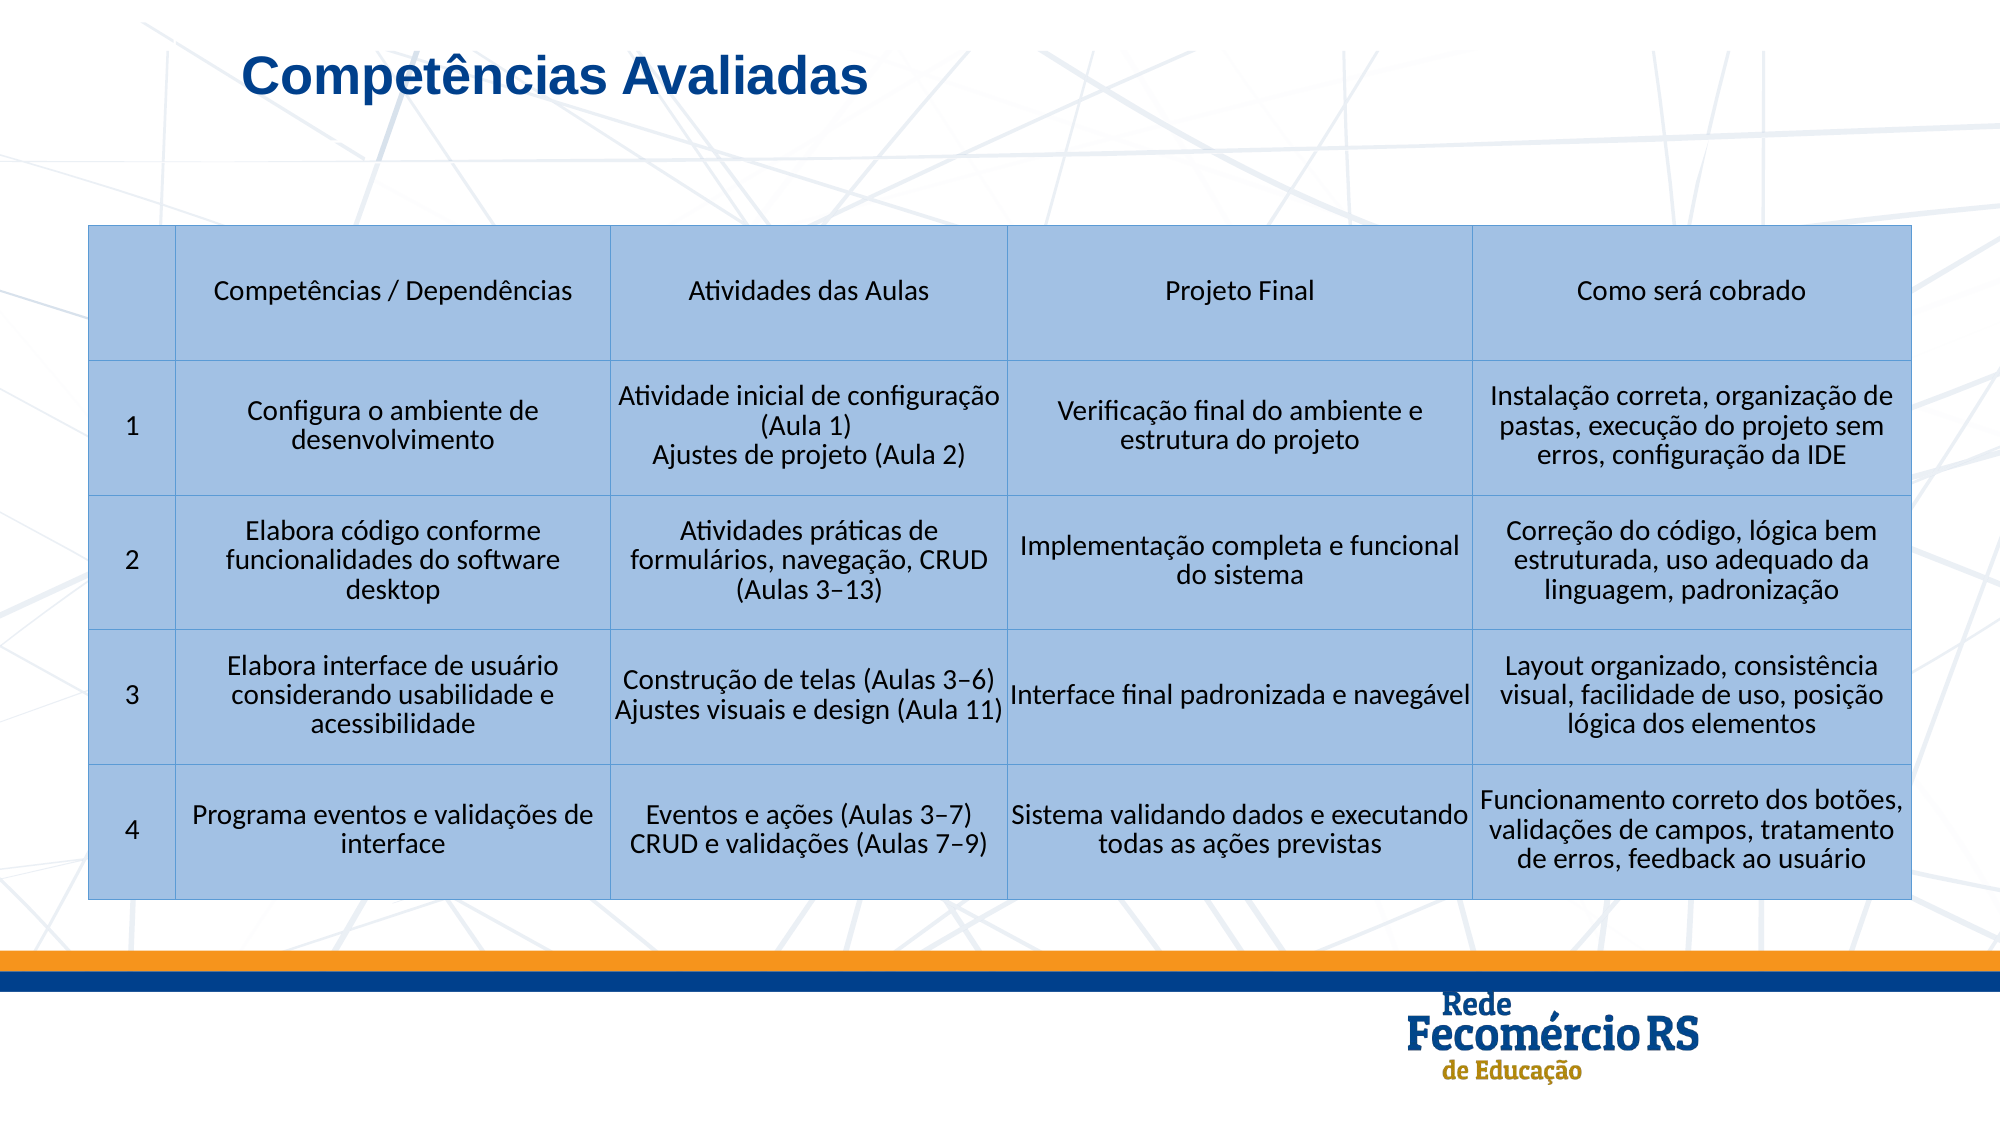

Competências Avaliadas
|  | Competências / Dependências | Atividades das Aulas | Projeto Final | Como será cobrado |
| --- | --- | --- | --- | --- |
| 1 | Configura o ambiente de desenvolvimento | Atividade inicial de configuração (Aula 1) Ajustes de projeto (Aula 2) | Verificação final do ambiente e estrutura do projeto | Instalação correta, organização de pastas, execução do projeto sem erros, configuração da IDE |
| 2 | Elabora código conforme funcionalidades do software desktop | Atividades práticas de formulários, navegação, CRUD (Aulas 3–13) | Implementação completa e funcional do sistema | Correção do código, lógica bem estruturada, uso adequado da linguagem, padronização |
| 3 | Elabora interface de usuário considerando usabilidade e acessibilidade | Construção de telas (Aulas 3–6) Ajustes visuais e design (Aula 11) | Interface final padronizada e navegável | Layout organizado, consistência visual, facilidade de uso, posição lógica dos elementos |
| 4 | Programa eventos e validações de interface | Eventos e ações (Aulas 3–7) CRUD e validações (Aulas 7–9) | Sistema validando dados e executando todas as ações previstas | Funcionamento correto dos botões, validações de campos, tratamento de erros, feedback ao usuário |